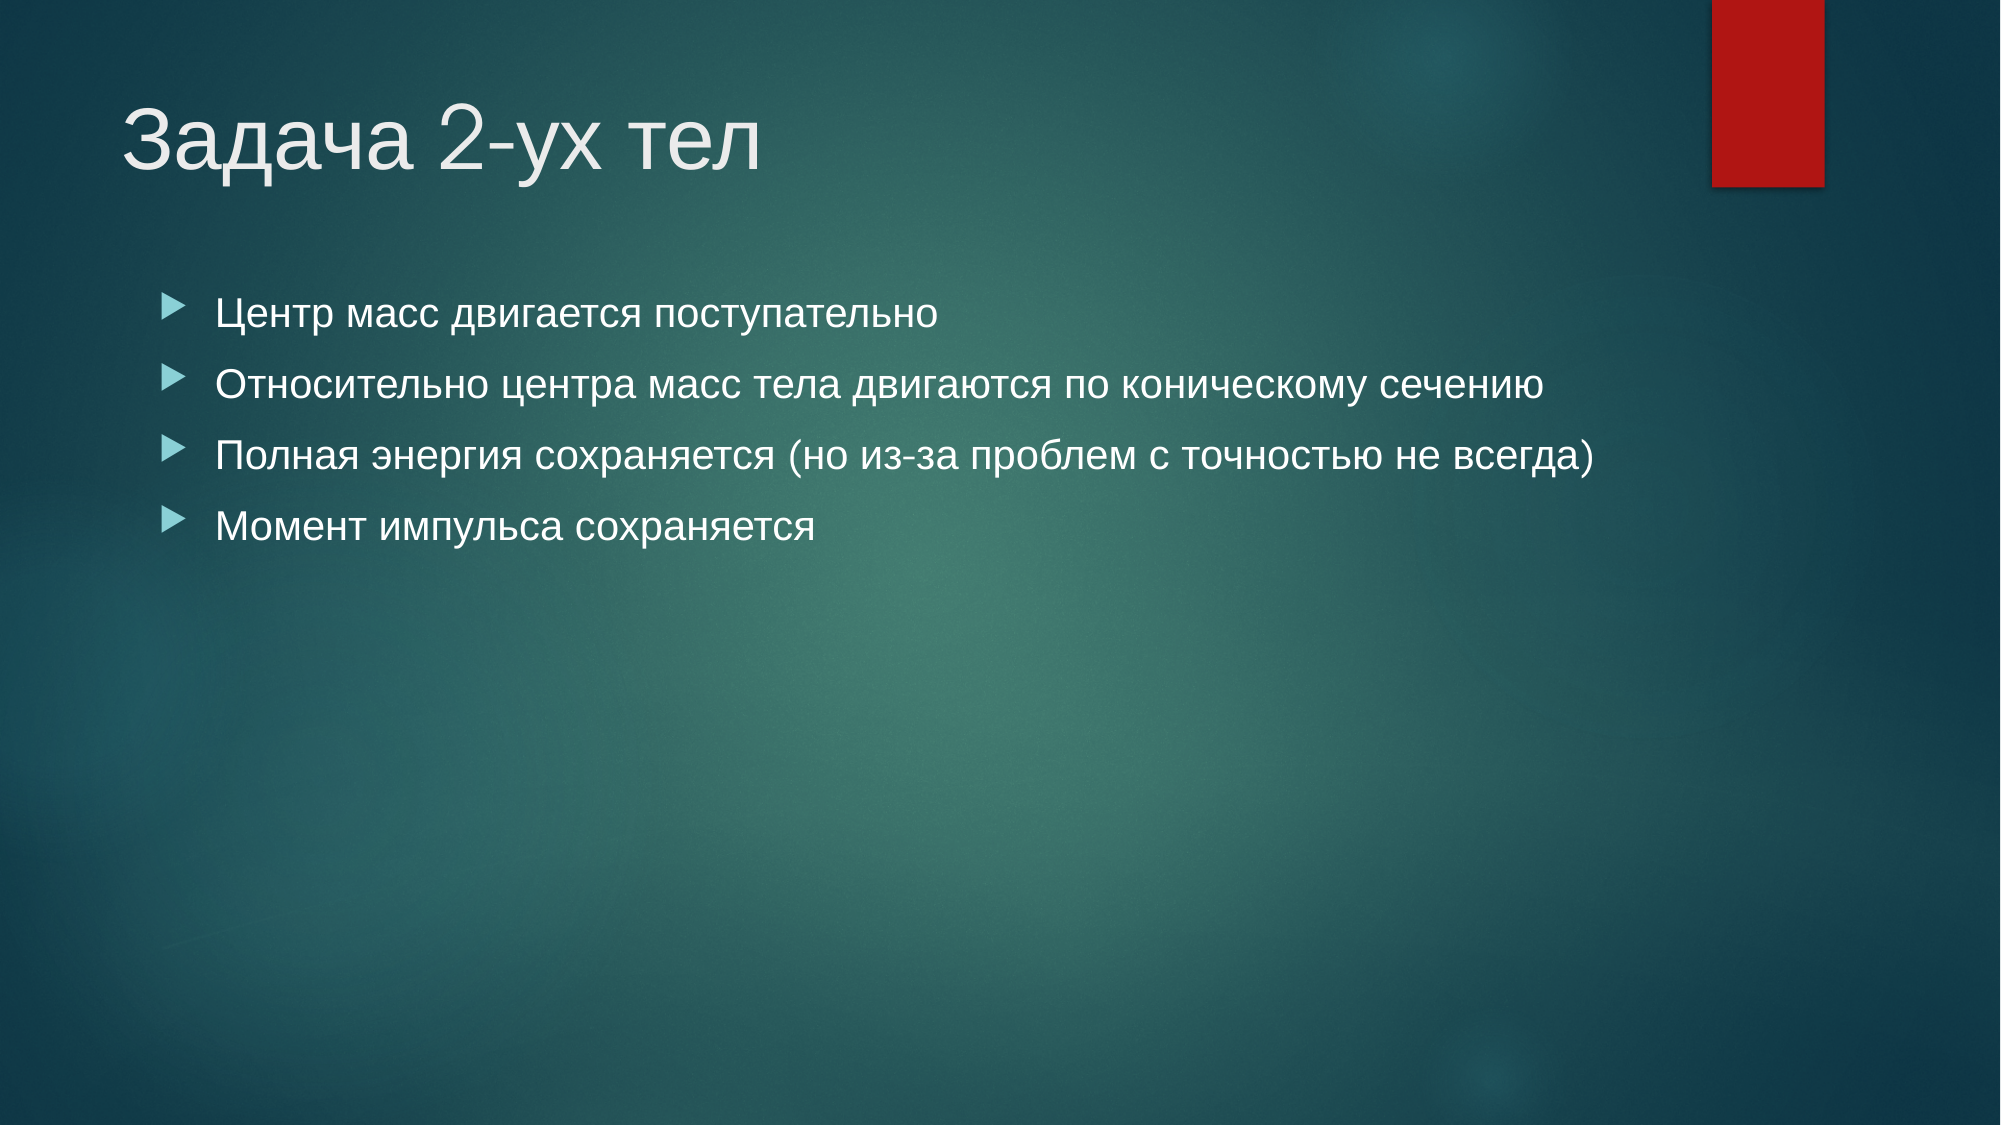

# Задача 2-ух тел
Центр масс двигается поступательно
Относительно центра масс тела двигаются по коническому сечению
Полная энергия сохраняется (но из-за проблем с точностью не всегда)
Момент импульса сохраняется